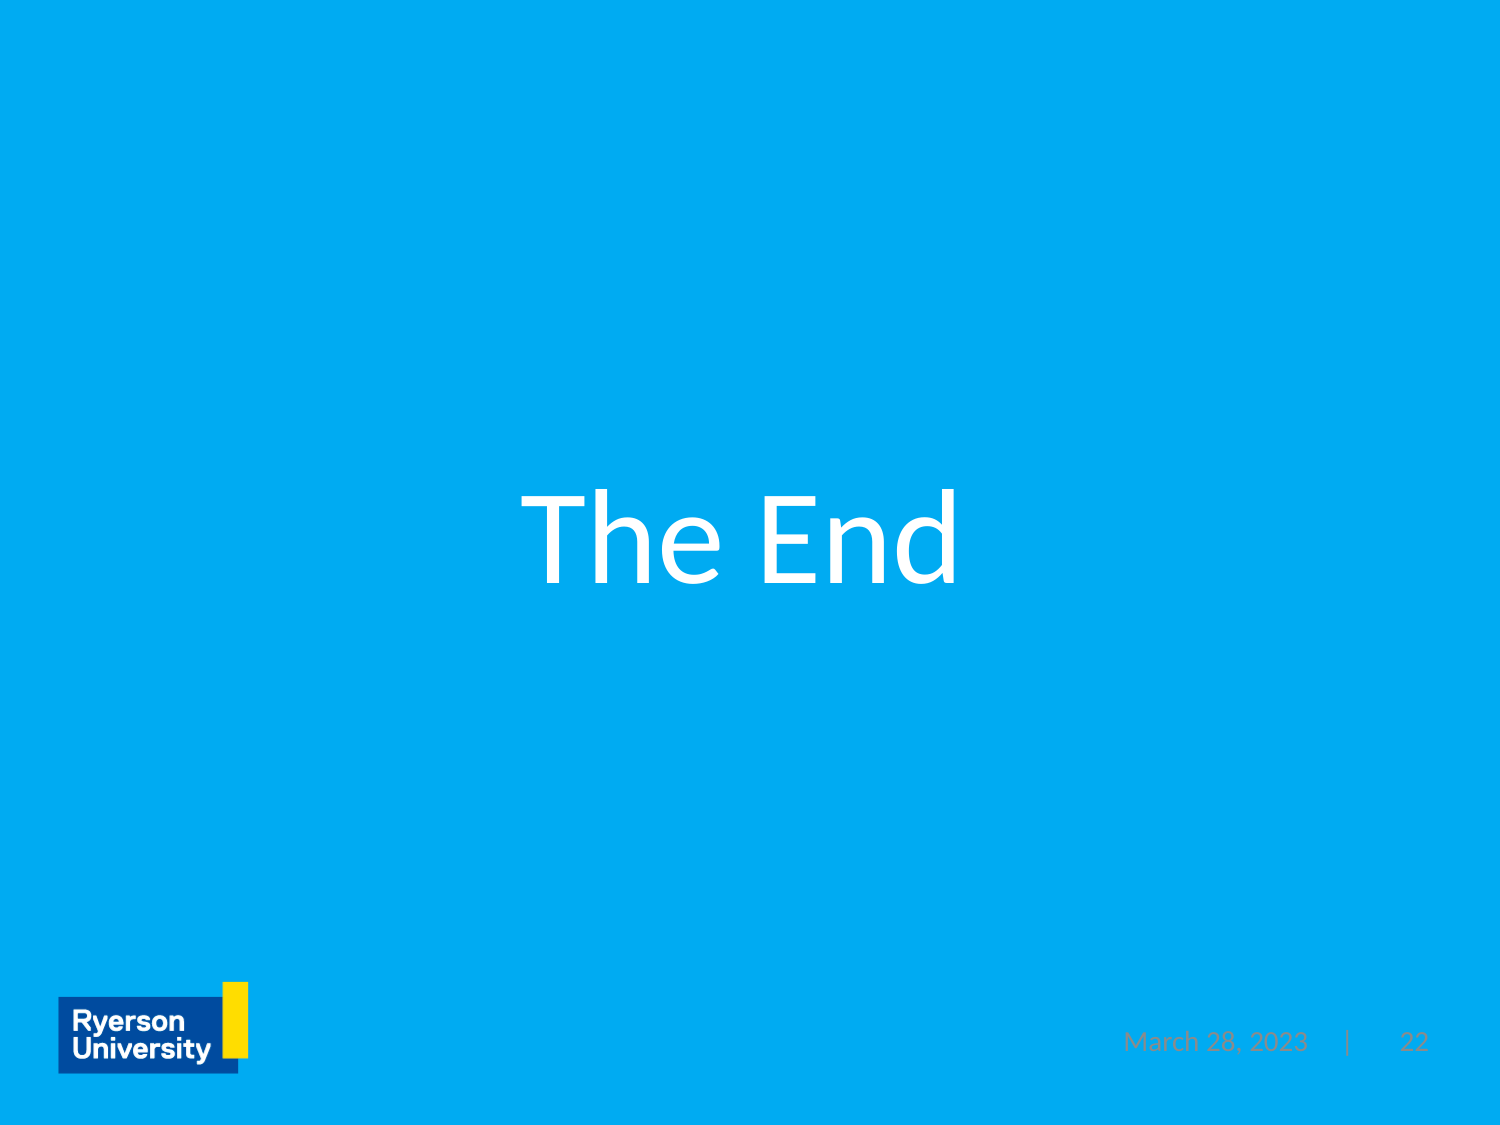

# The End
22
March 28, 2023     |